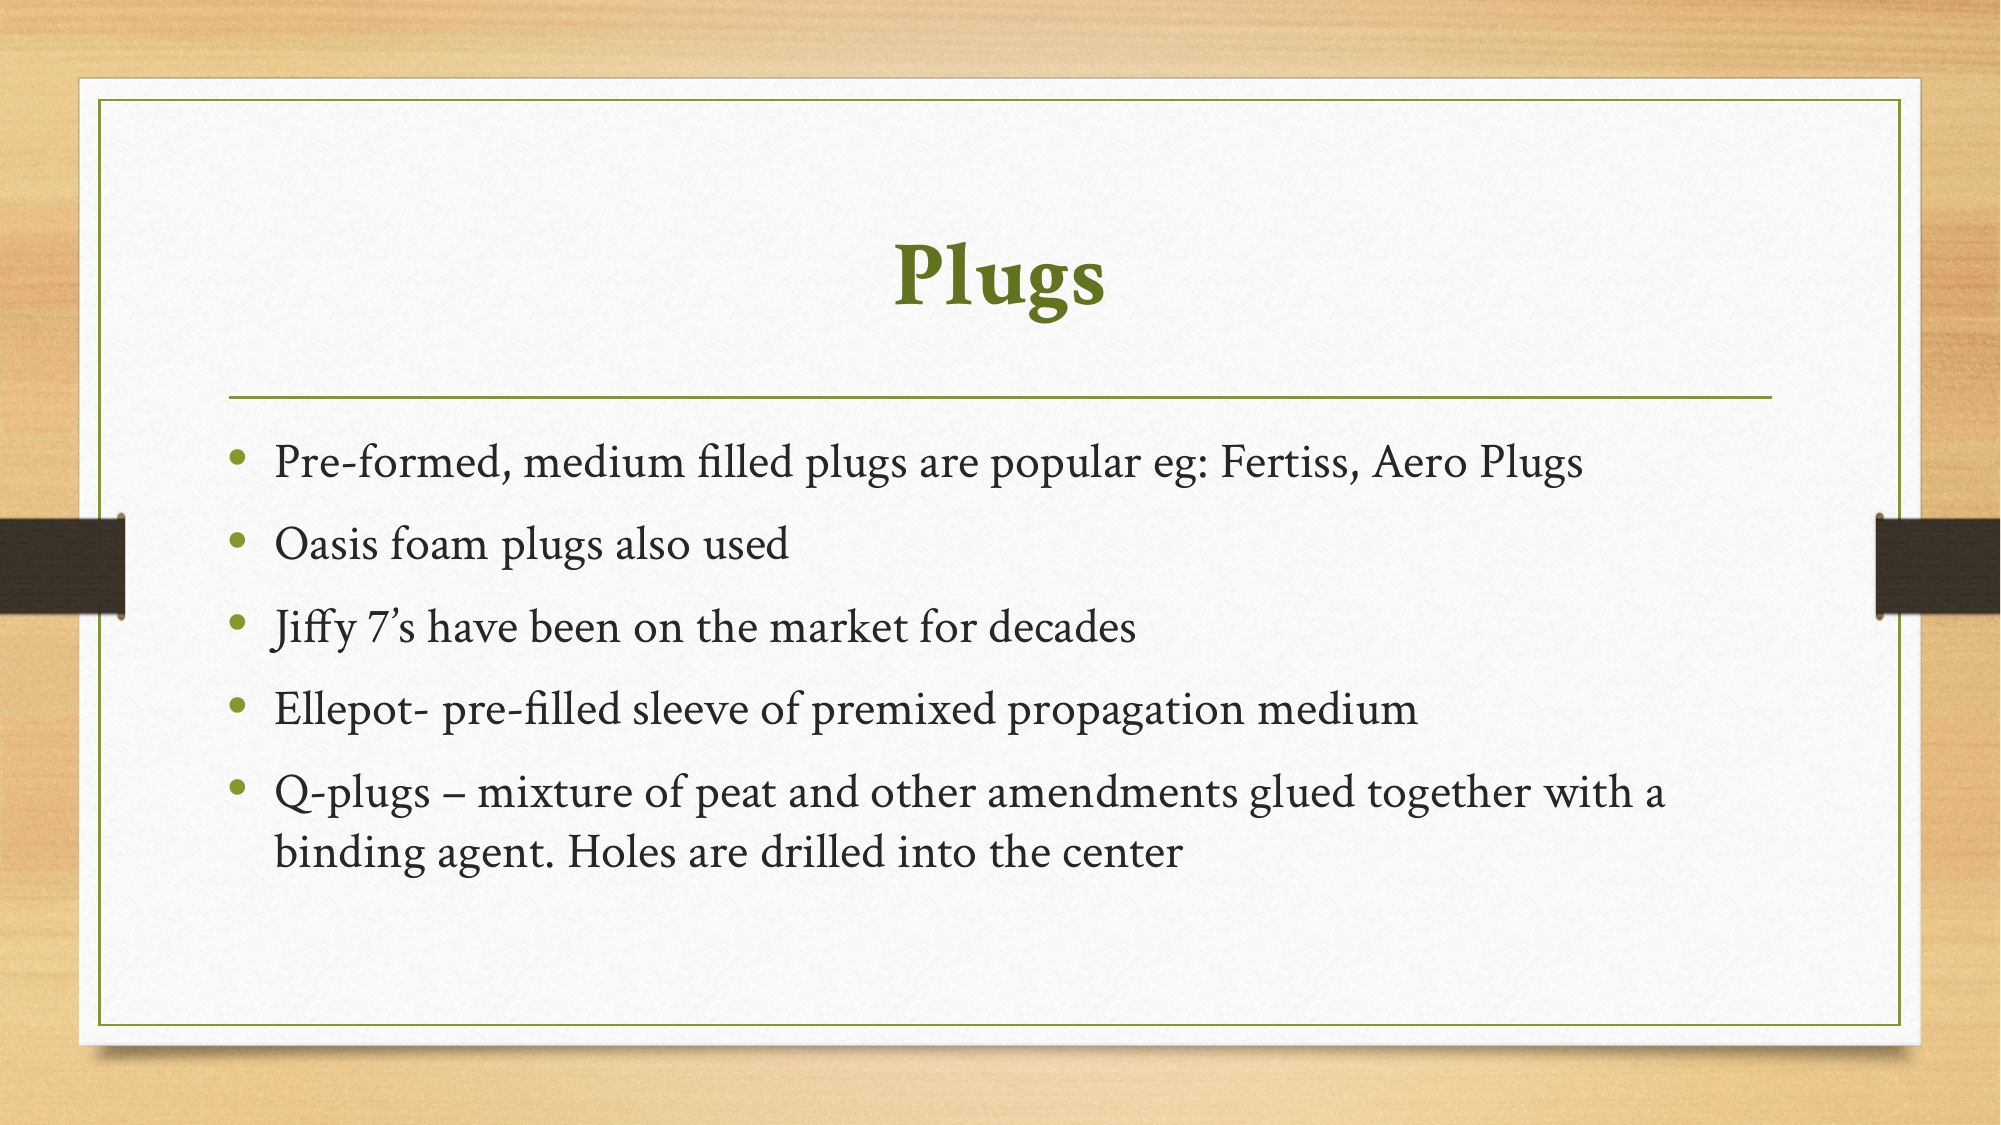

# Plugs
Pre-formed, medium filled plugs are popular eg: Fertiss, Aero Plugs
Oasis foam plugs also used
Jiffy 7’s have been on the market for decades
Ellepot- pre-filled sleeve of premixed propagation medium
Q-plugs – mixture of peat and other amendments glued together with a binding agent. Holes are drilled into the center